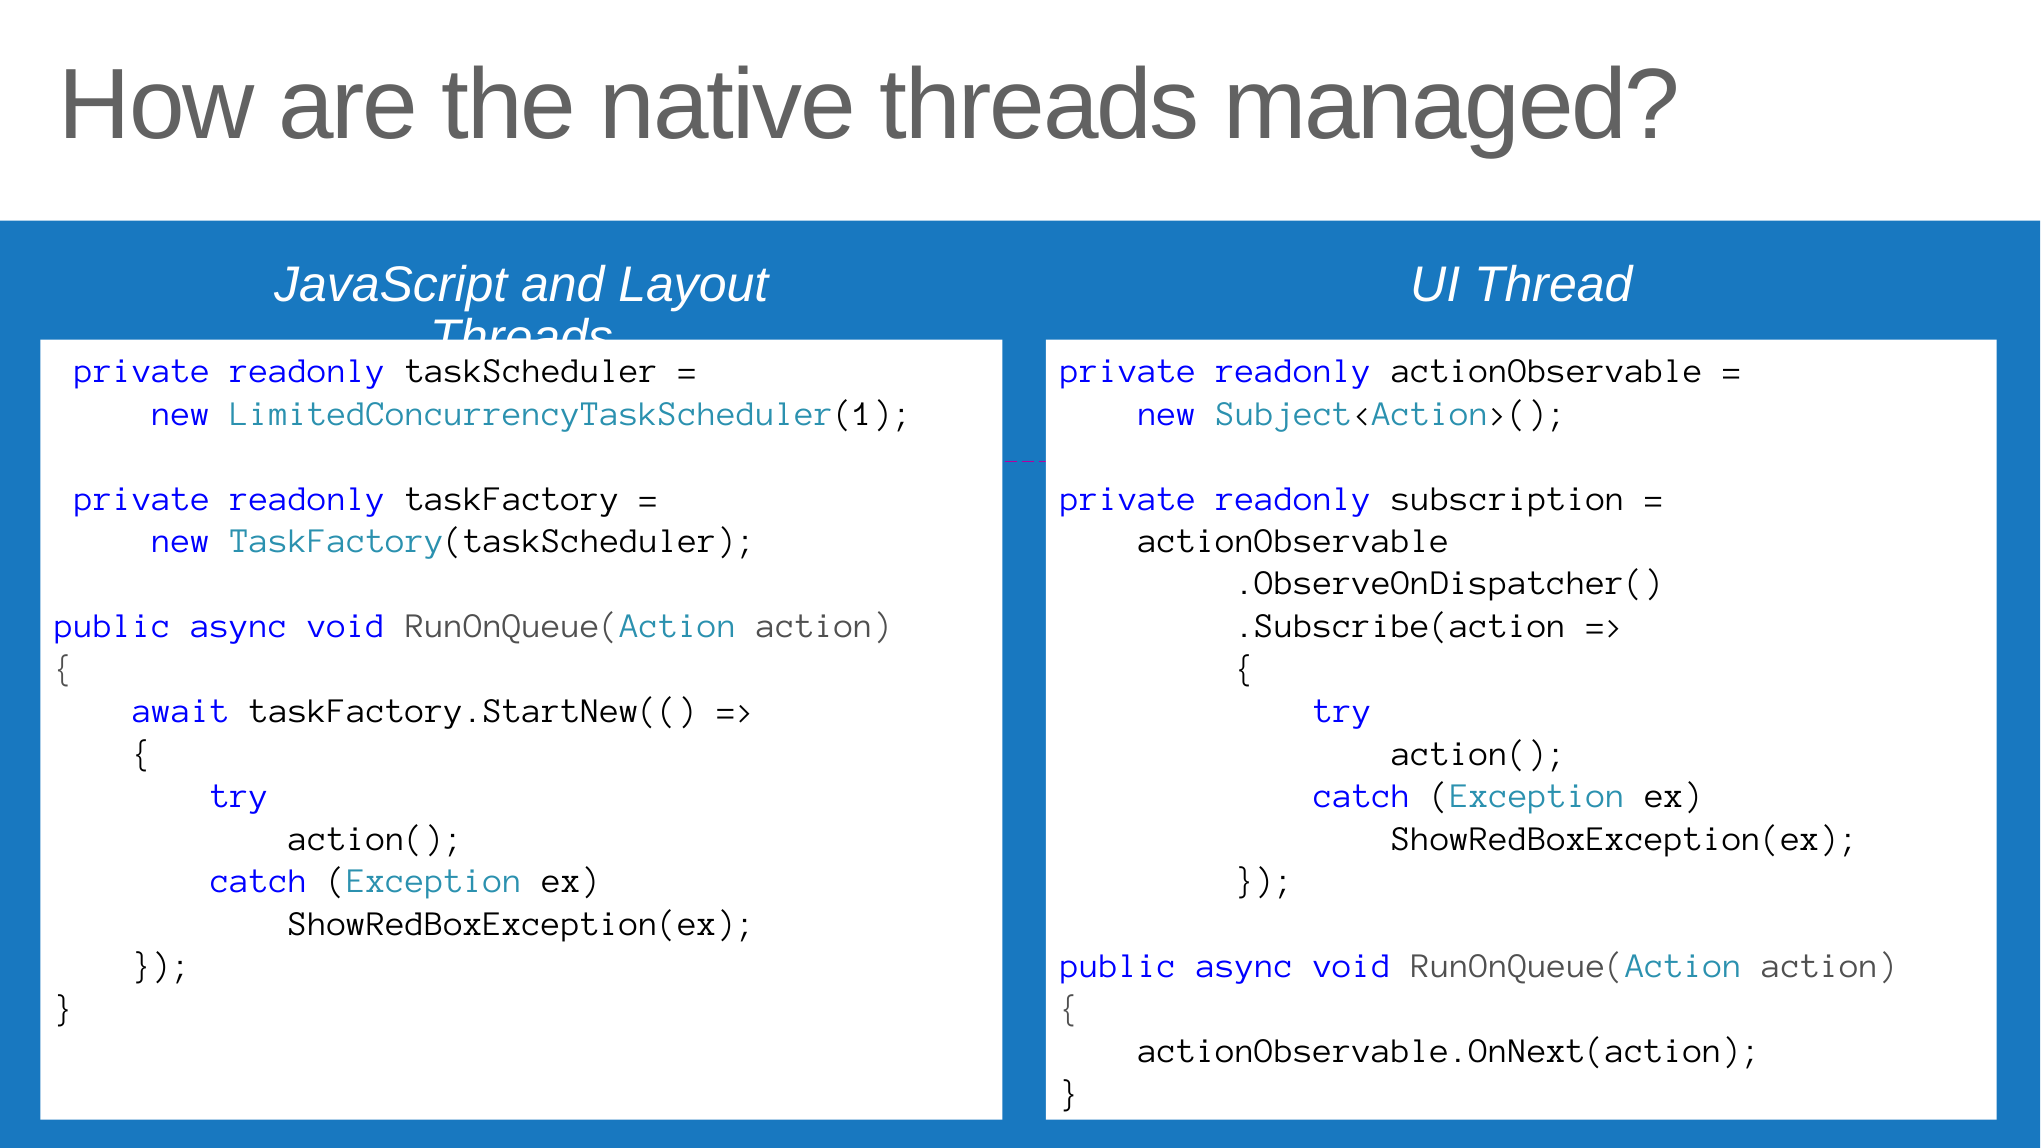

How are the native threads managed?

JavaScript and Layout Threads
UI Thread
 private readonly taskScheduler =
     new LimitedConcurrencyTaskScheduler(1);

 private readonly taskFactory =
     new TaskFactory(taskScheduler);

public async void RunOnQueue(Action action)
{
    await taskFactory.StartNew(() =>
    {
        try
            action();
        catch (Exception ex)
            ShowRedBoxException(ex);
    });
}

private readonly actionObservable =
    new Subject<Action>();

private readonly subscription =
    actionObservable
         .ObserveOnDispatcher()
         .Subscribe(action =>
         {
             try
                 action();
             catch (Exception ex)
                 ShowRedBoxException(ex);
         });

public async void RunOnQueue(Action action)
{
    actionObservable.OnNext(action);
}